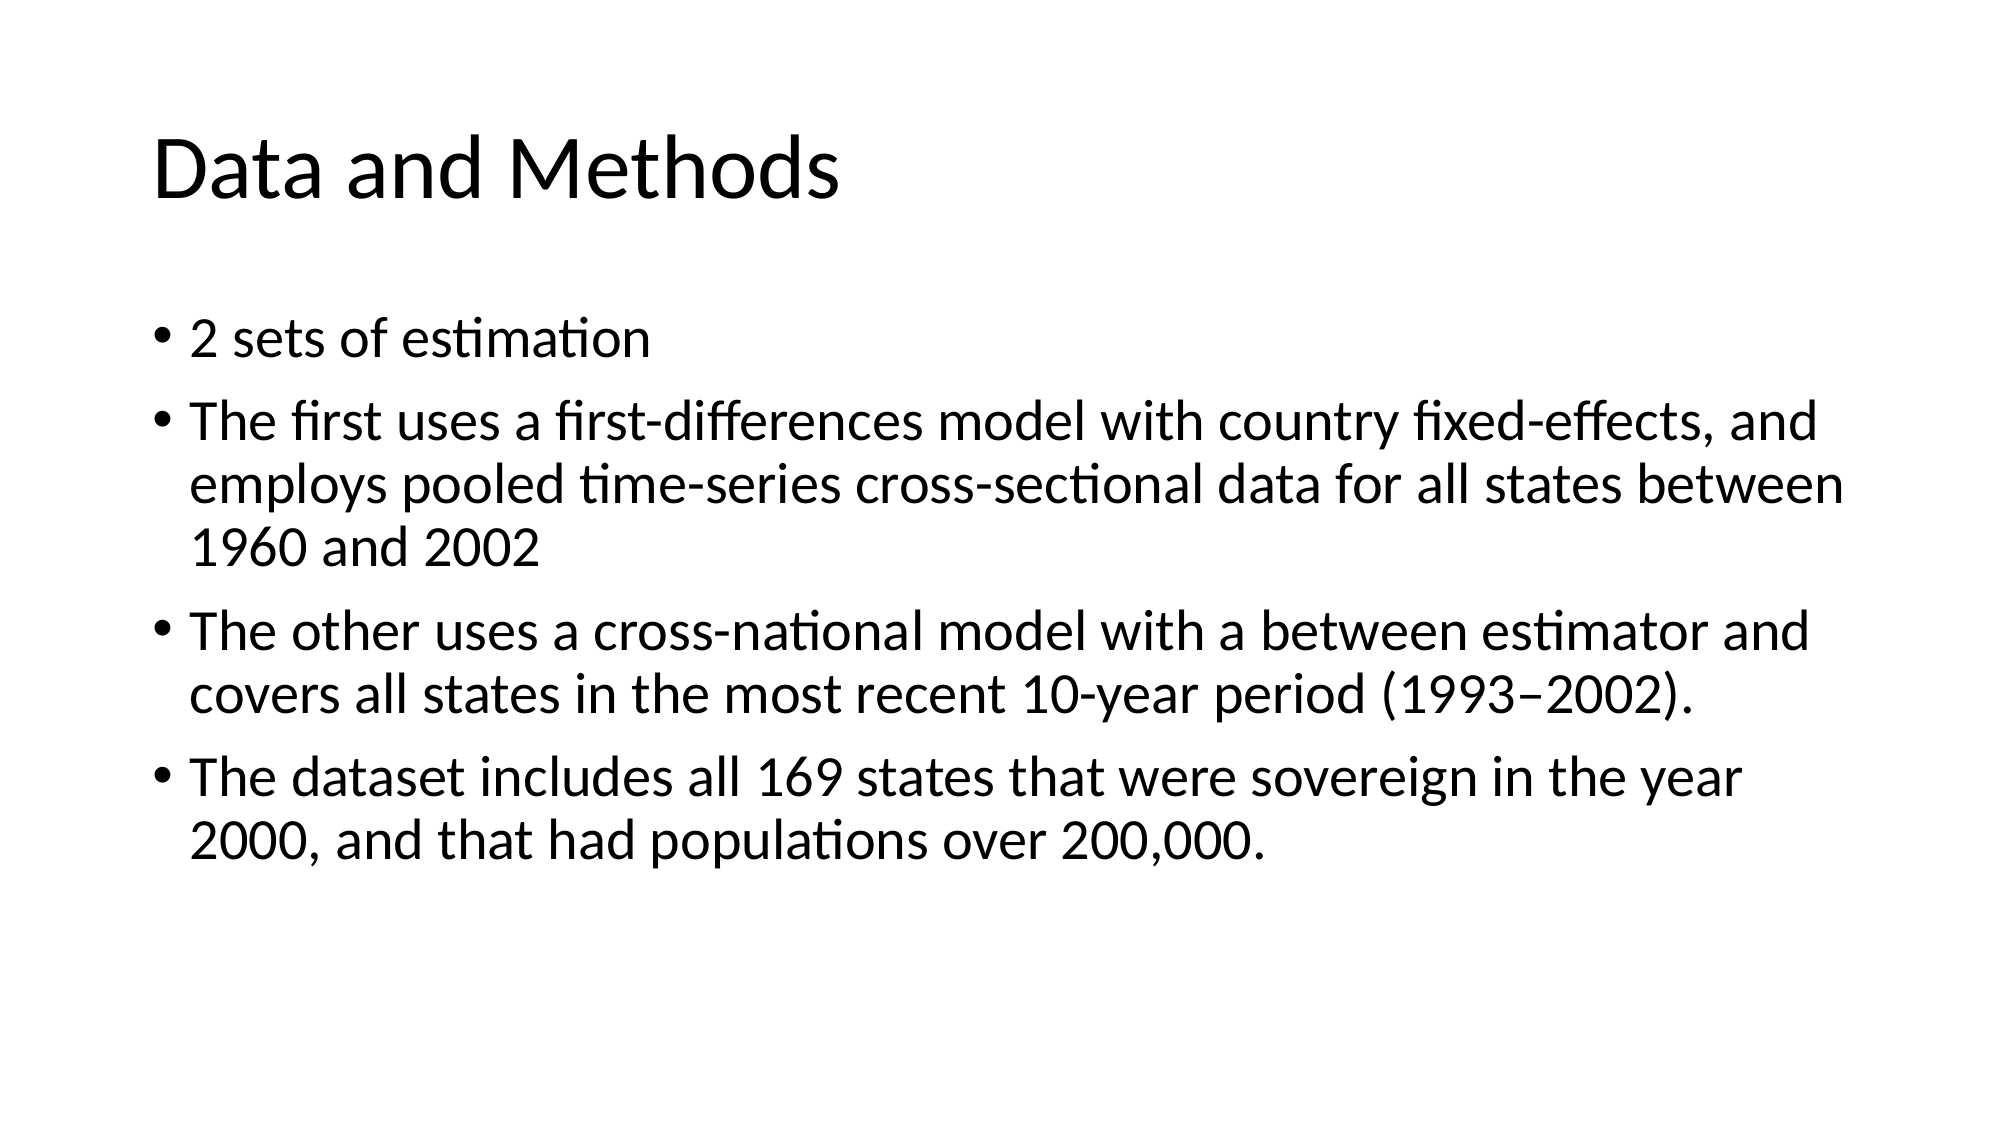

# Data and Methods
2 sets of estimation
The first uses a first-differences model with country fixed-effects, and employs pooled time-series cross-sectional data for all states between 1960 and 2002
The other uses a cross-national model with a between estimator and covers all states in the most recent 10-year period (1993–2002).
The dataset includes all 169 states that were sovereign in the year 2000, and that had populations over 200,000.